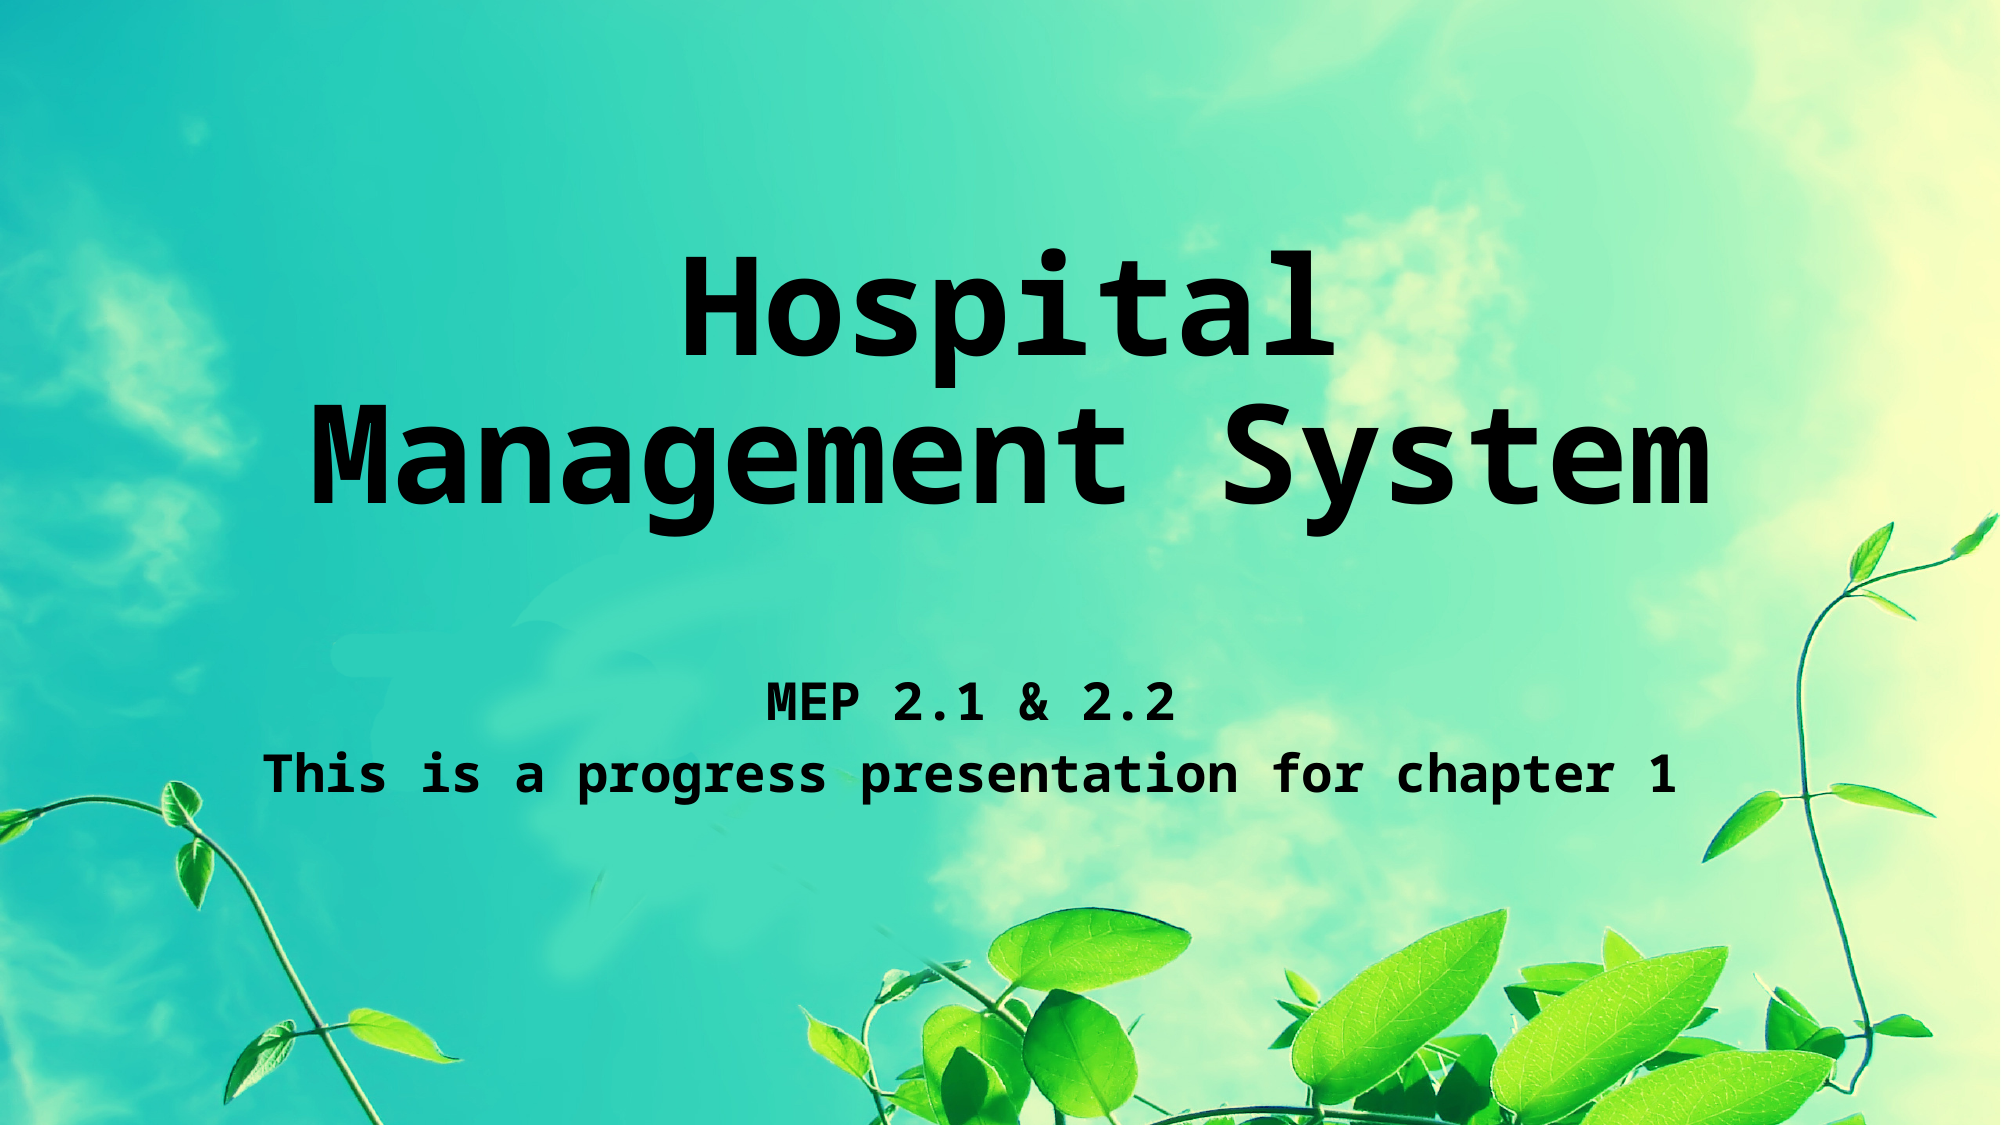

# Hospital Management System
MEP 2.1 & 2.2
This is a progress presentation for chapter 1